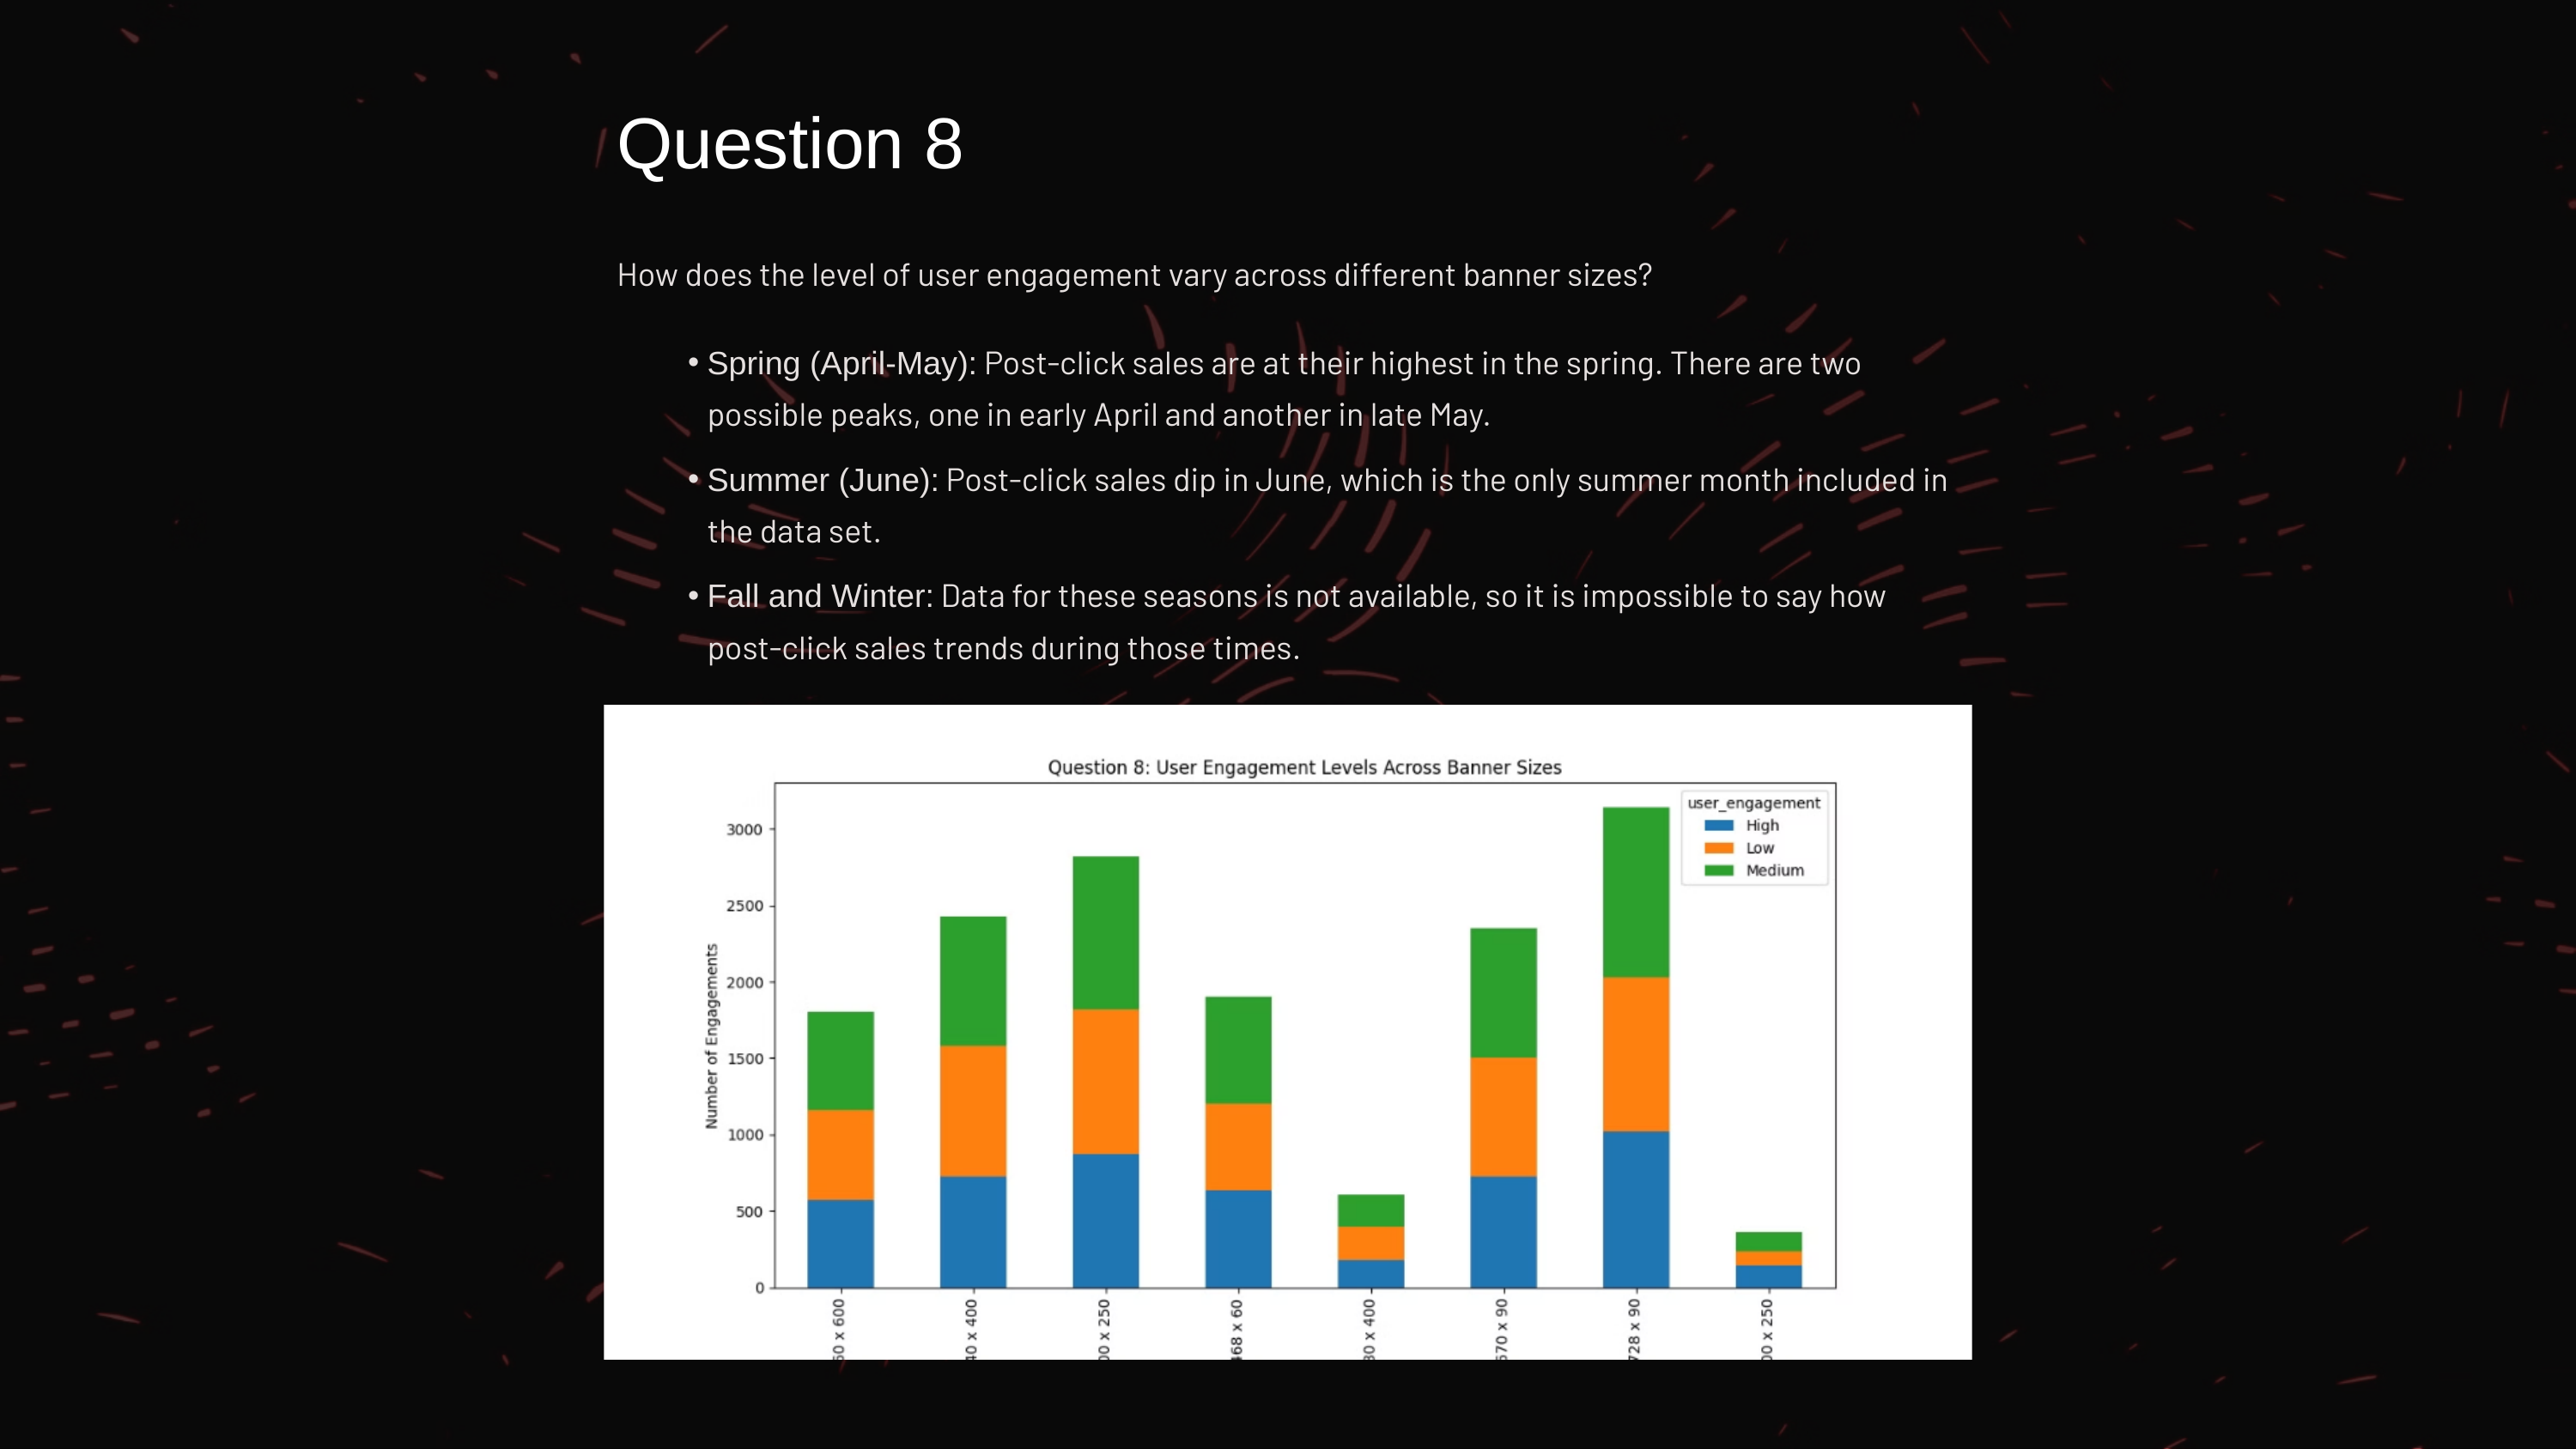

Question 8
How does the level of user engagement vary across different banner sizes?
Spring (April-May): Post-click sales are at their highest in the spring. There are two possible peaks, one in early April and another in late May.
Summer (June): Post-click sales dip in June, which is the only summer month included in the data set.
Fall and Winter: Data for these seasons is not available, so it is impossible to say how post-click sales trends during those times.